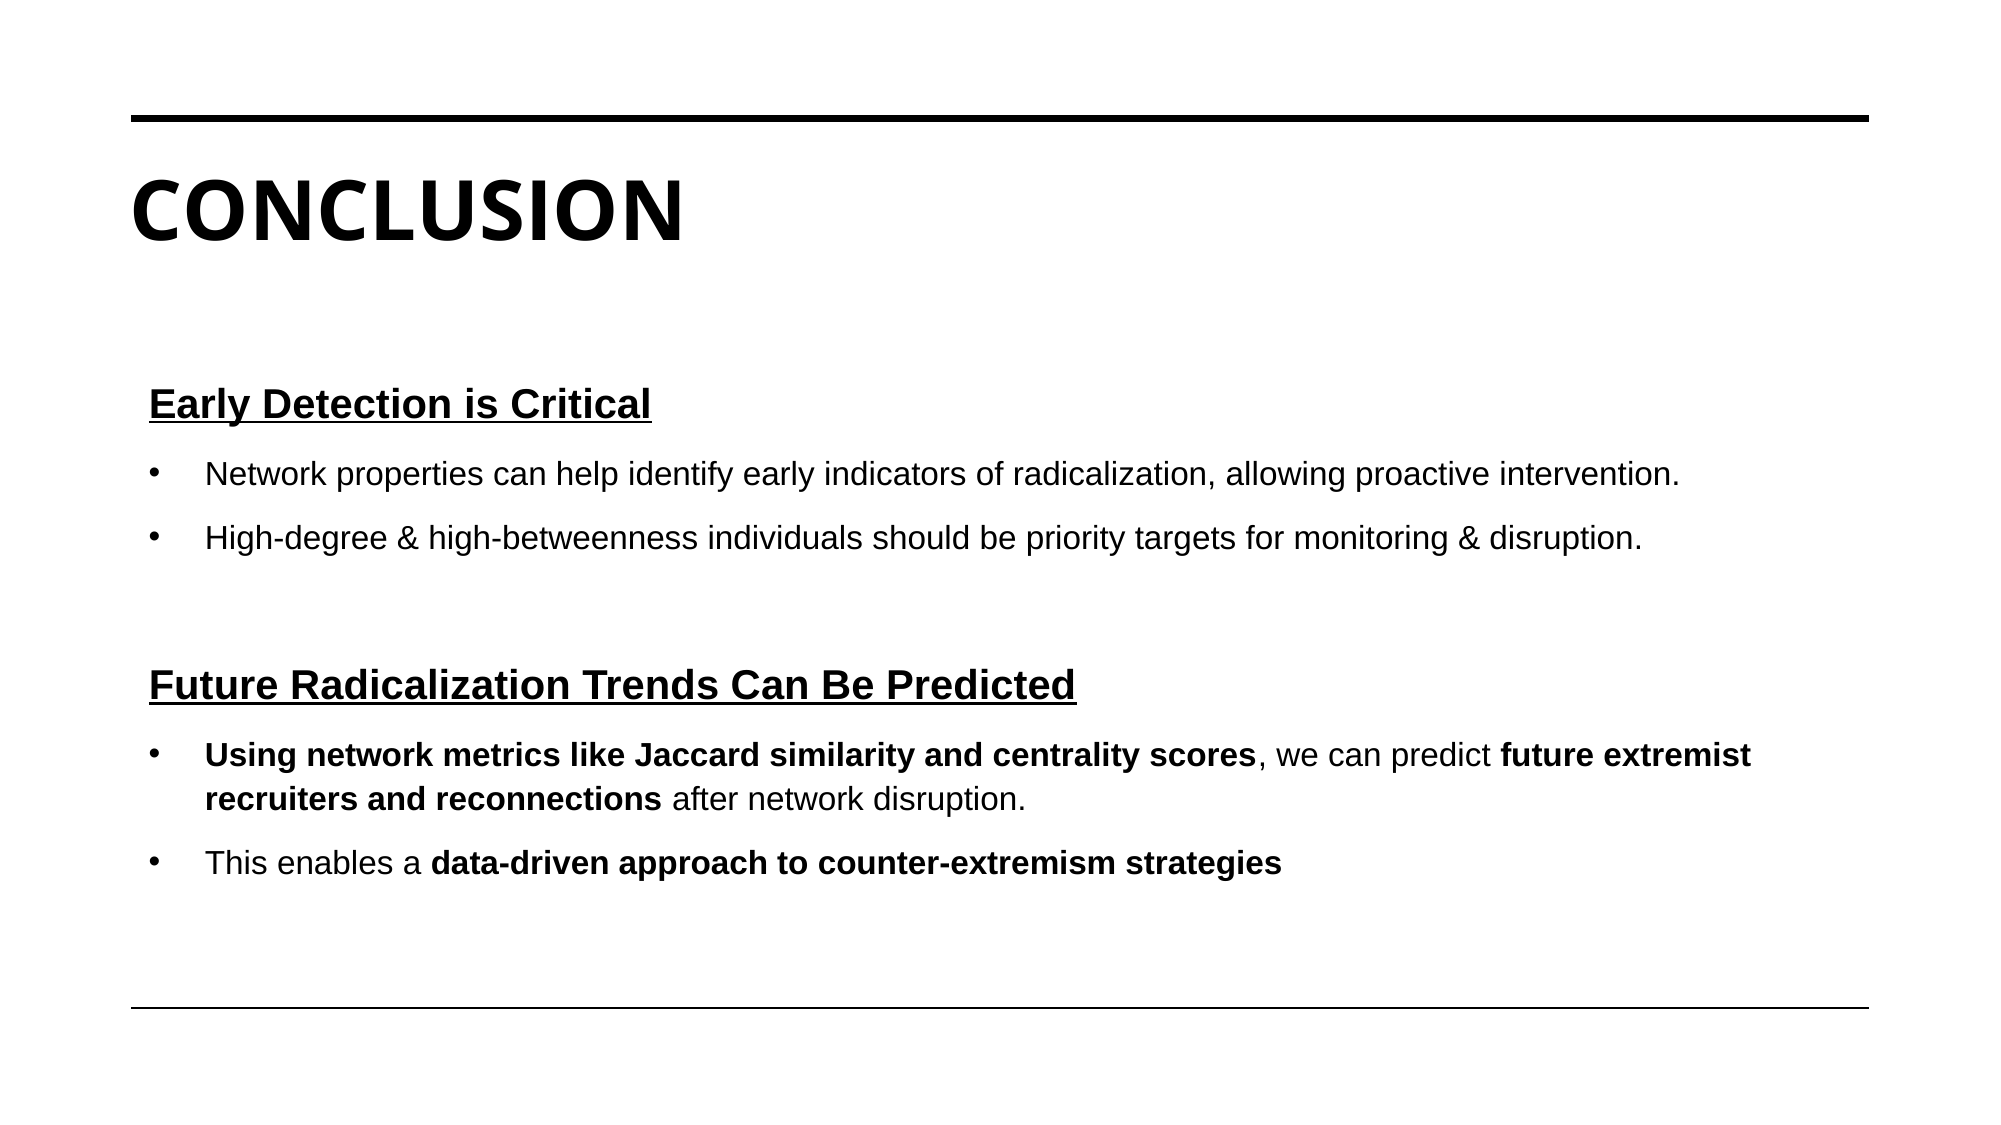

# CONCLUSION
Early Detection is Critical
Network properties can help identify early indicators of radicalization, allowing proactive intervention.
High-degree & high-betweenness individuals should be priority targets for monitoring & disruption.

Future Radicalization Trends Can Be Predicted
Using network metrics like Jaccard similarity and centrality scores, we can predict future extremist recruiters and reconnections after network disruption.
This enables a data-driven approach to counter-extremism strategies